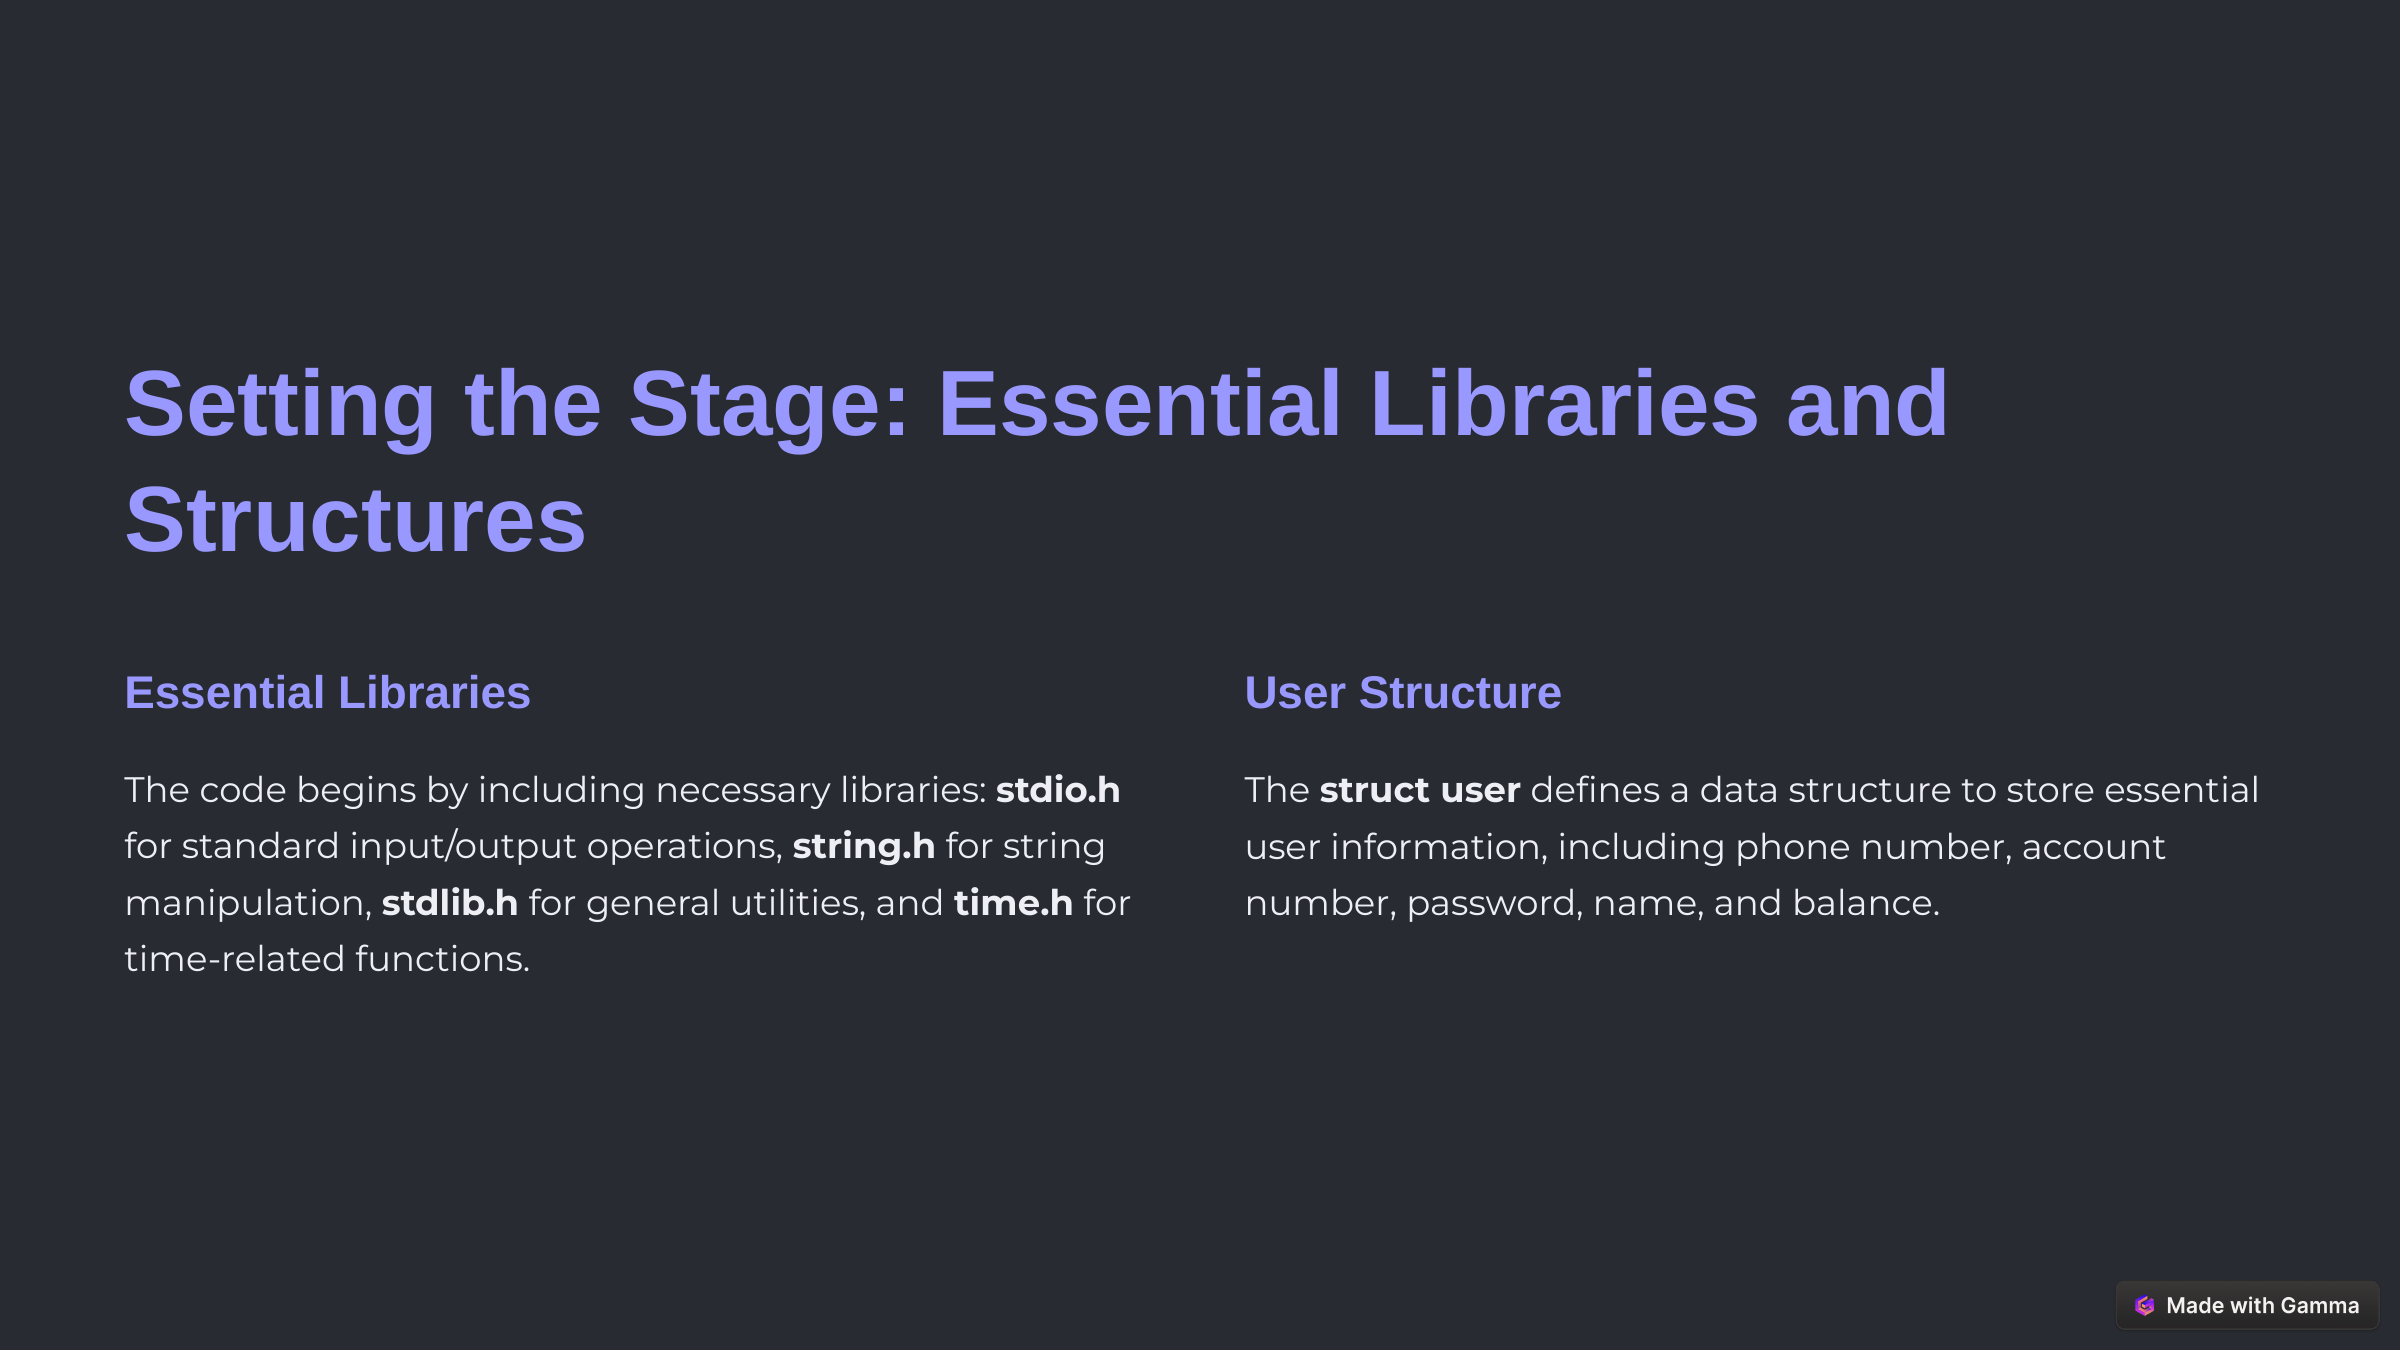

Setting the Stage: Essential Libraries and Structures
Essential Libraries
User Structure
The code begins by including necessary libraries: stdio.h for standard input/output operations, string.h for string manipulation, stdlib.h for general utilities, and time.h for time-related functions.
The struct user defines a data structure to store essential user information, including phone number, account number, password, name, and balance.